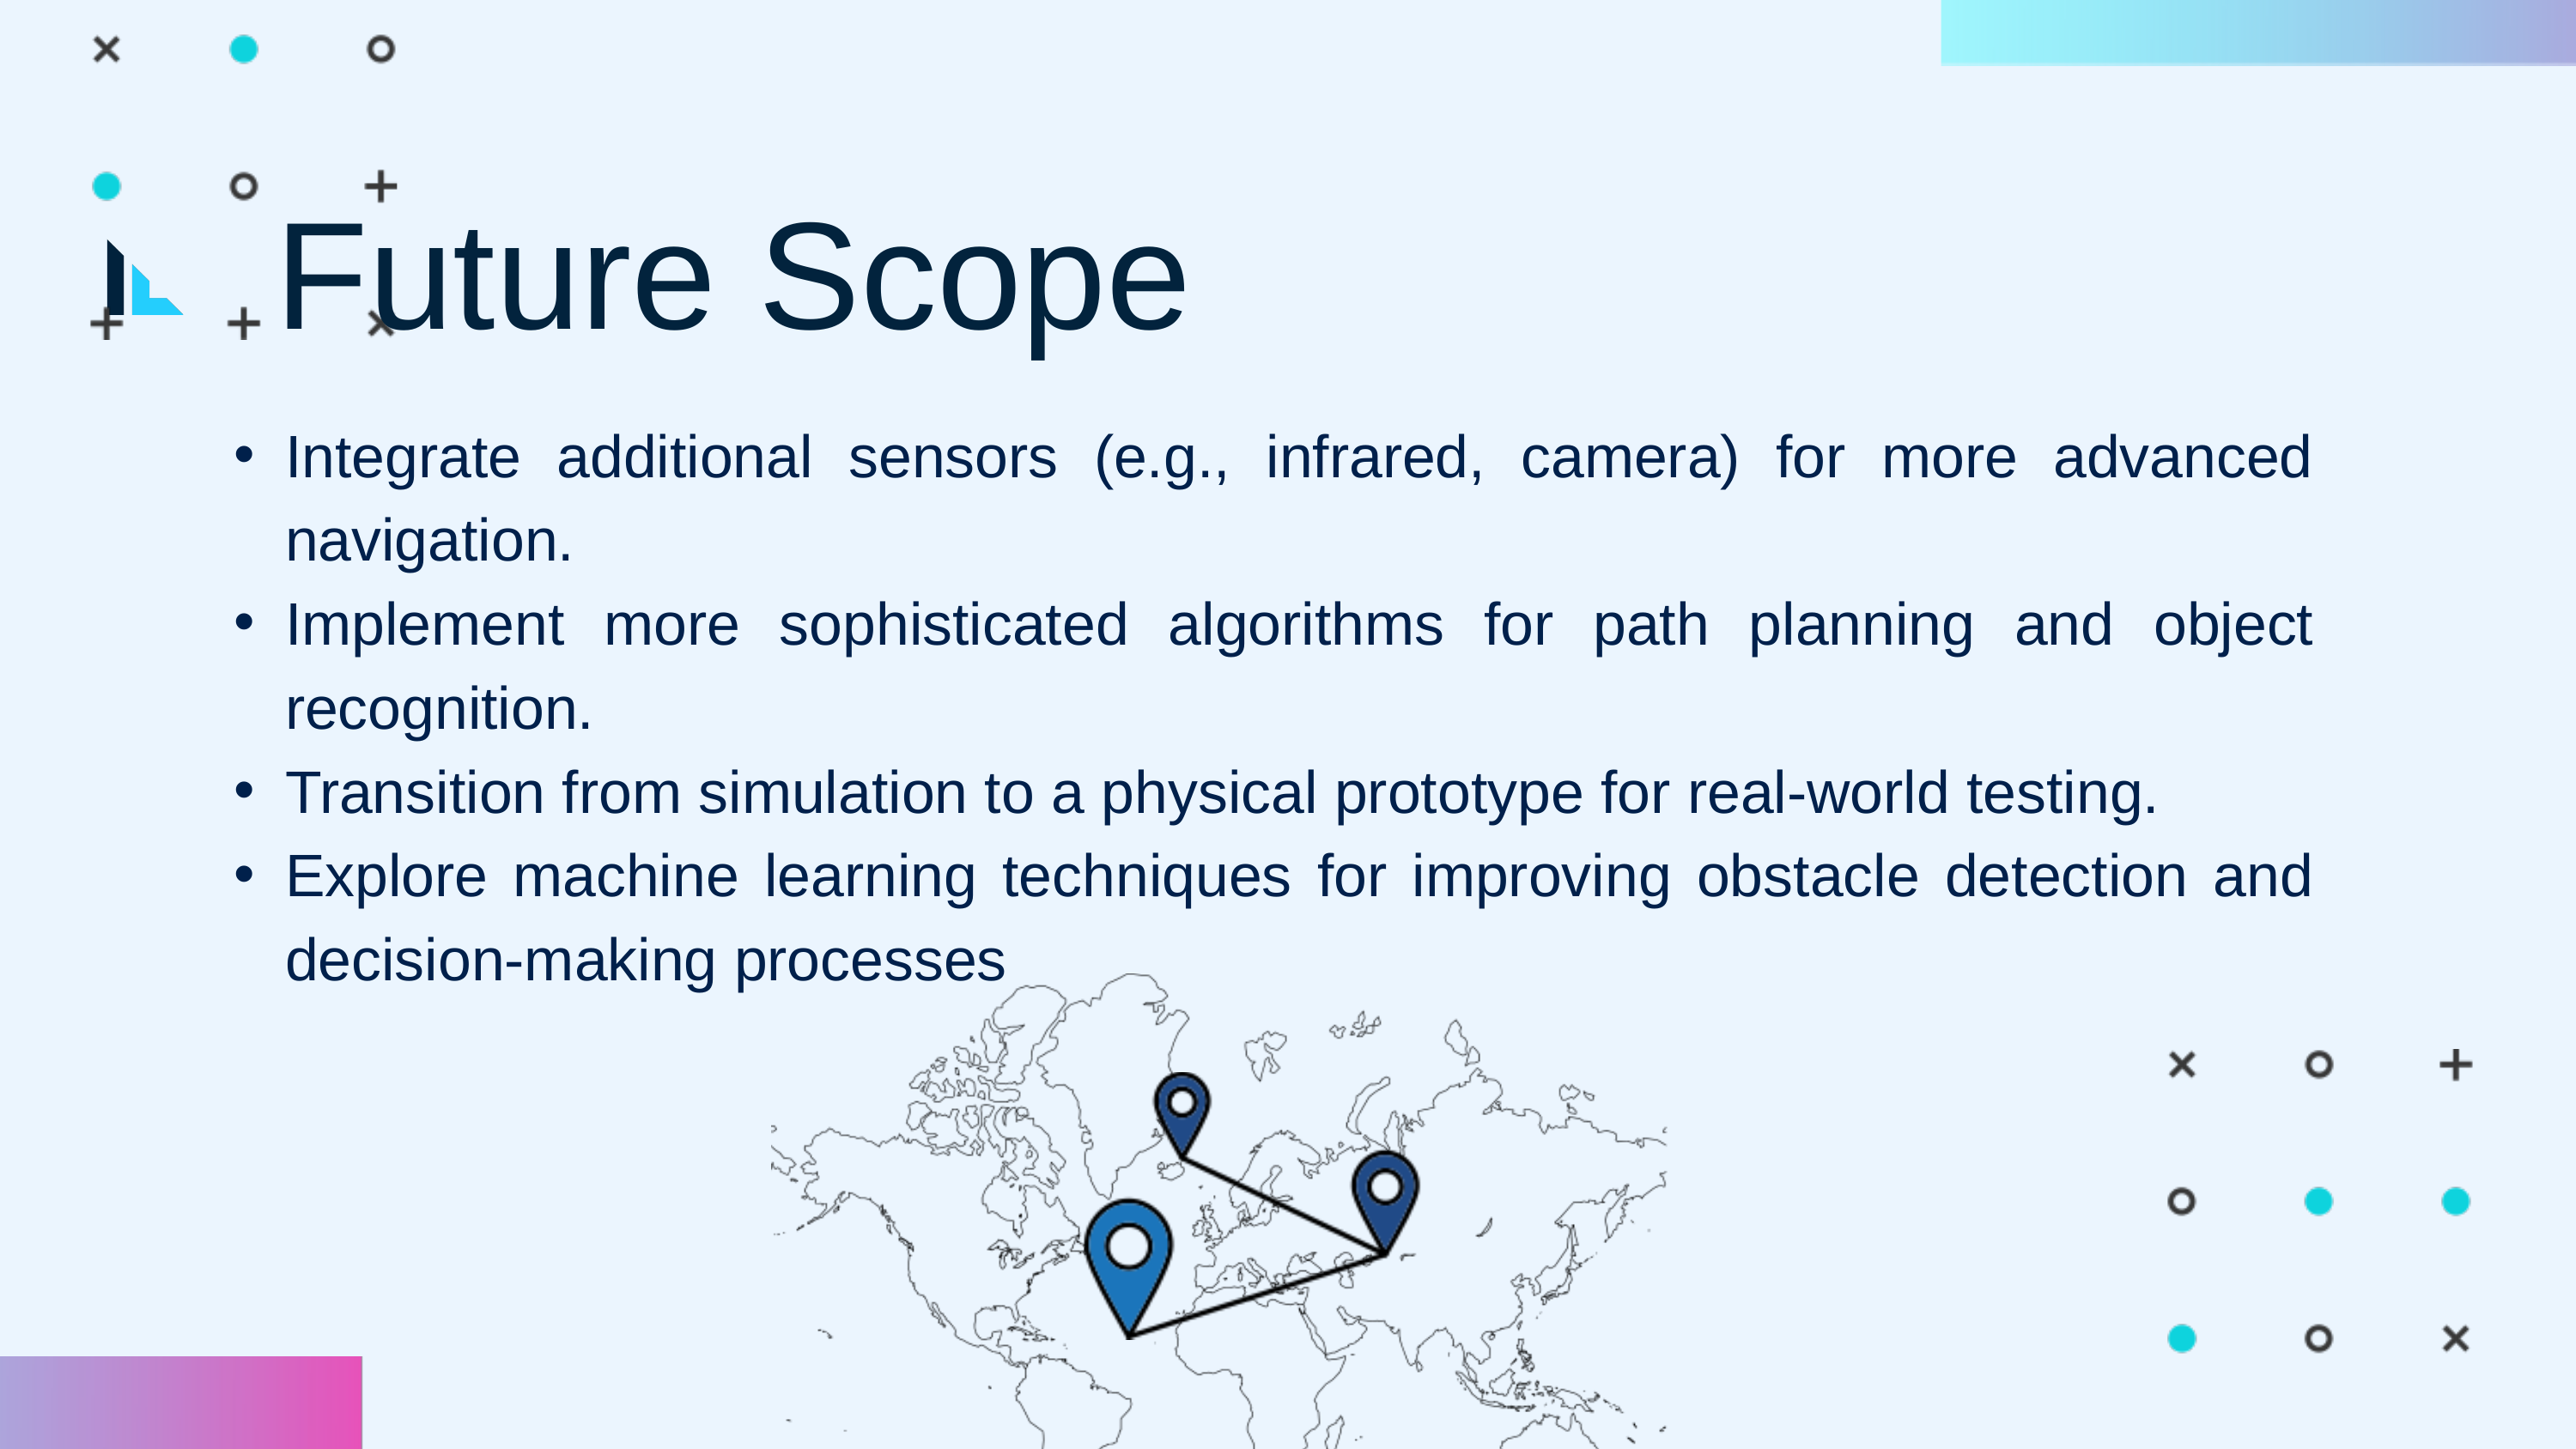

Future Scope

Integrate additional sensors (e.g., infrared, camera) for more advanced navigation.
Implement more sophisticated algorithms for path planning and object recognition.
Transition from simulation to a physical prototype for real-world testing.
Explore machine learning techniques for improving obstacle detection and decision-making processes